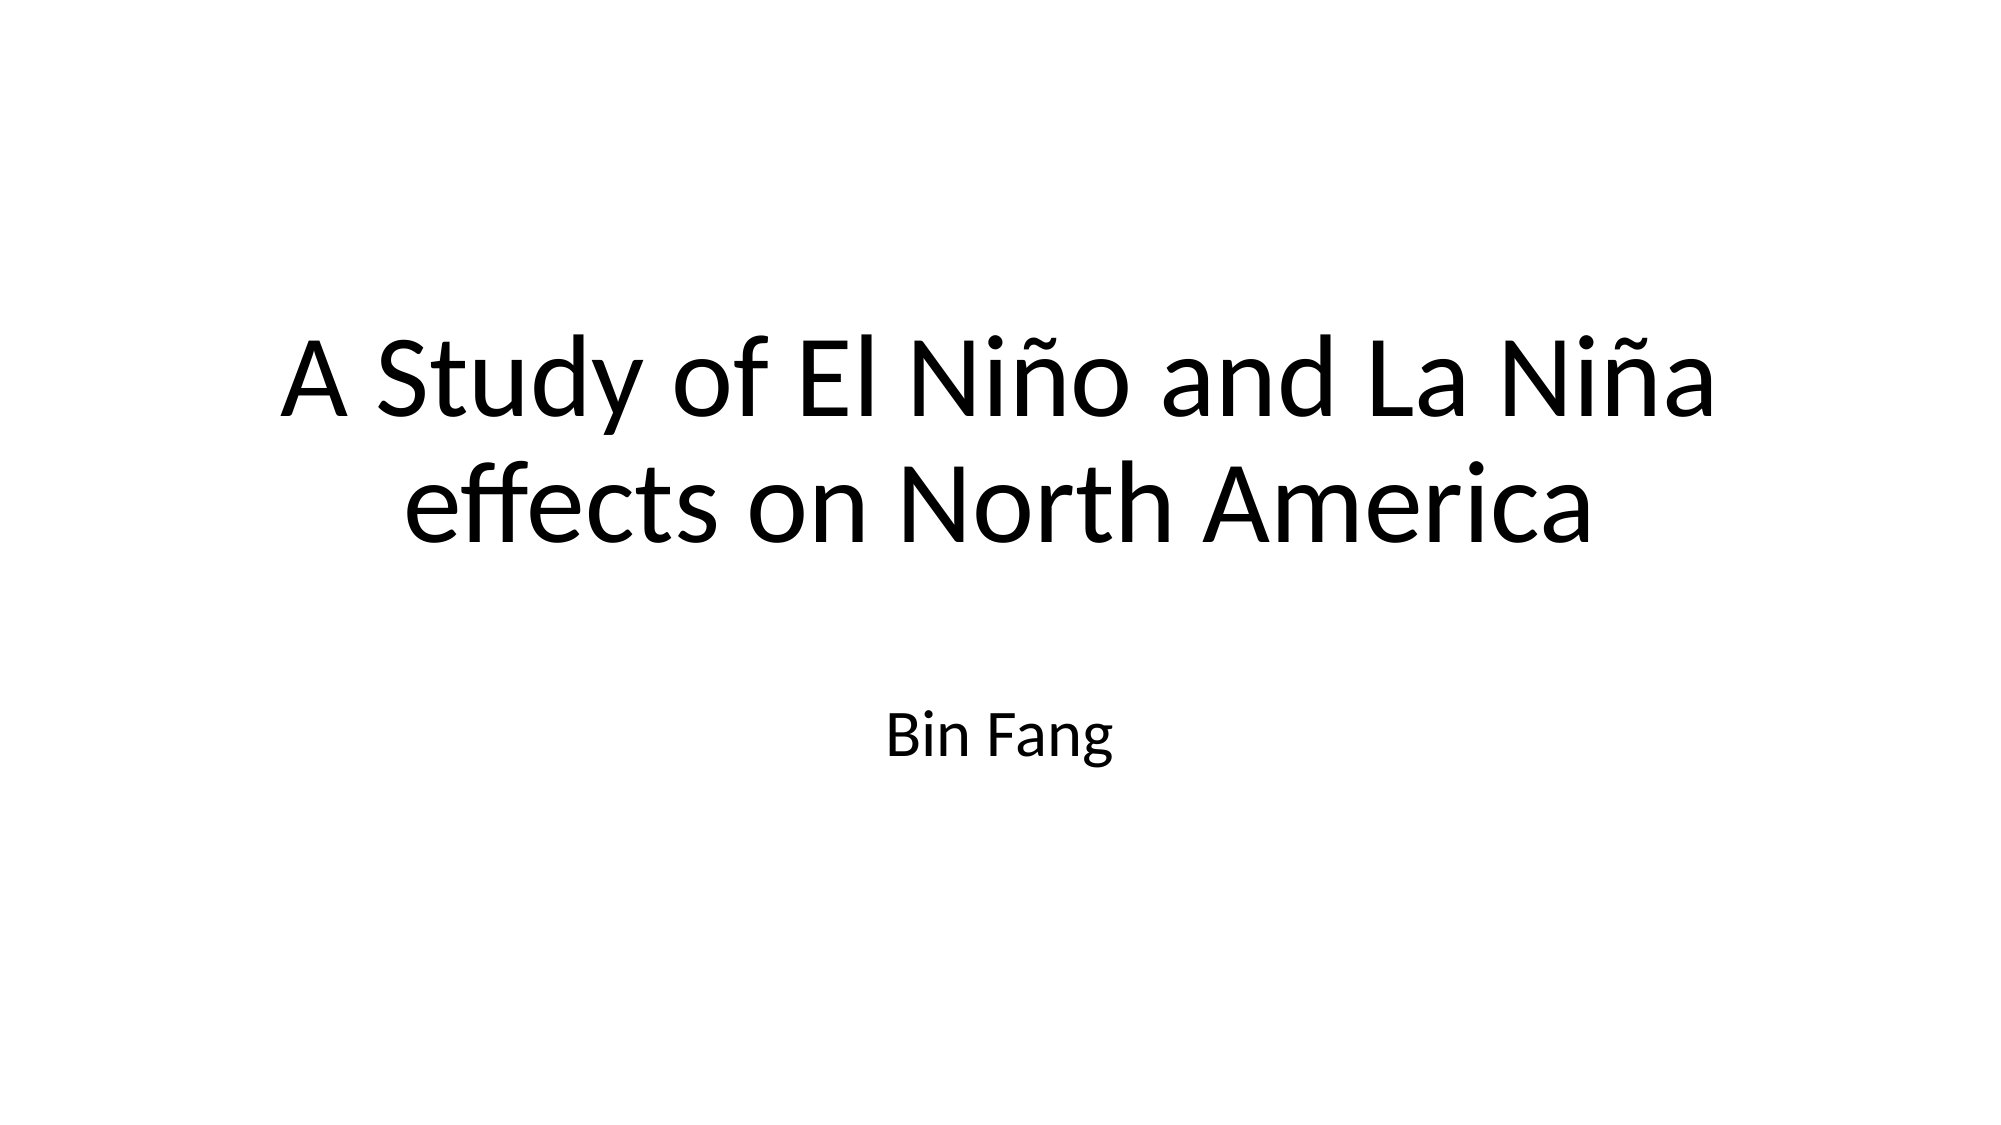

# A Study of El Niño and La Niña effects on North America

Bin Fang